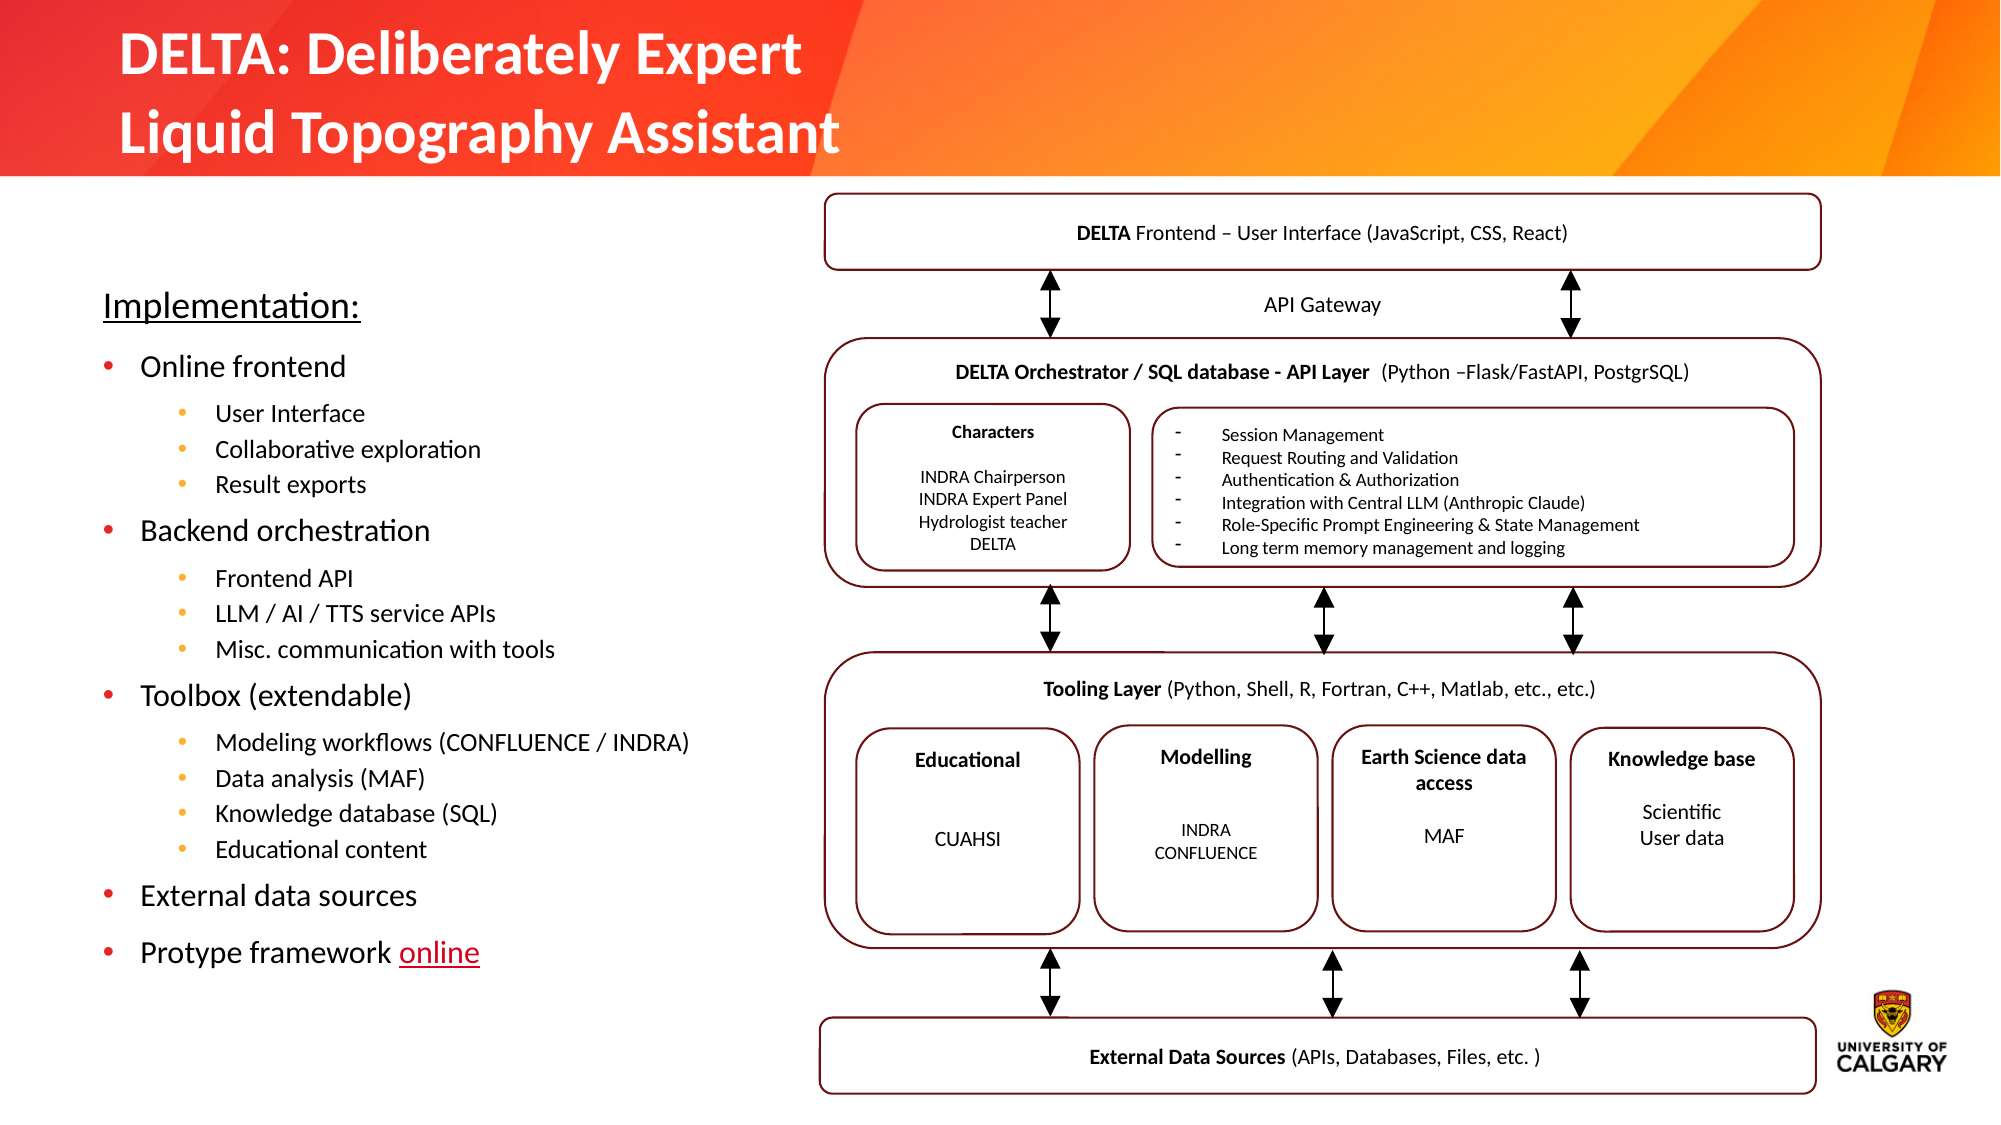

# DELTA: Deliberately Expert Liquid Topography Assistant
DELTA Frontend – User Interface (JavaScript, CSS, React)
API Gateway
DELTA Orchestrator / SQL database - API Layer  (Python –Flask/FastAPI, PostgrSQL)

Characters

INDRA Chairperson
INDRA Expert Panel
Hydrologist teacher
DELTA
Session Management
Request Routing and Validation
Authentication & Authorization
Integration with Central LLM (Anthropic Claude)
Role-Specific Prompt Engineering & State Management
Long term memory management and logging
Tooling Layer (Python, Shell, R, Fortran, C++, Matlab, etc., etc.)
Modelling

INDRA
CONFLUENCE

Earth Science data access

MAF

Knowledge base

Scientific
User data

Educational

CUAHSI
External Data Sources (APIs, Databases, Files, etc. )
Implementation:
Online frontend
User Interface
Collaborative exploration
Result exports
Backend orchestration
Frontend API
LLM / AI / TTS service APIs
Misc. communication with tools
Toolbox (extendable)
Modeling workflows (CONFLUENCE / INDRA)
Data analysis (MAF)
Knowledge database (SQL)
Educational content
External data sources
Protype framework online